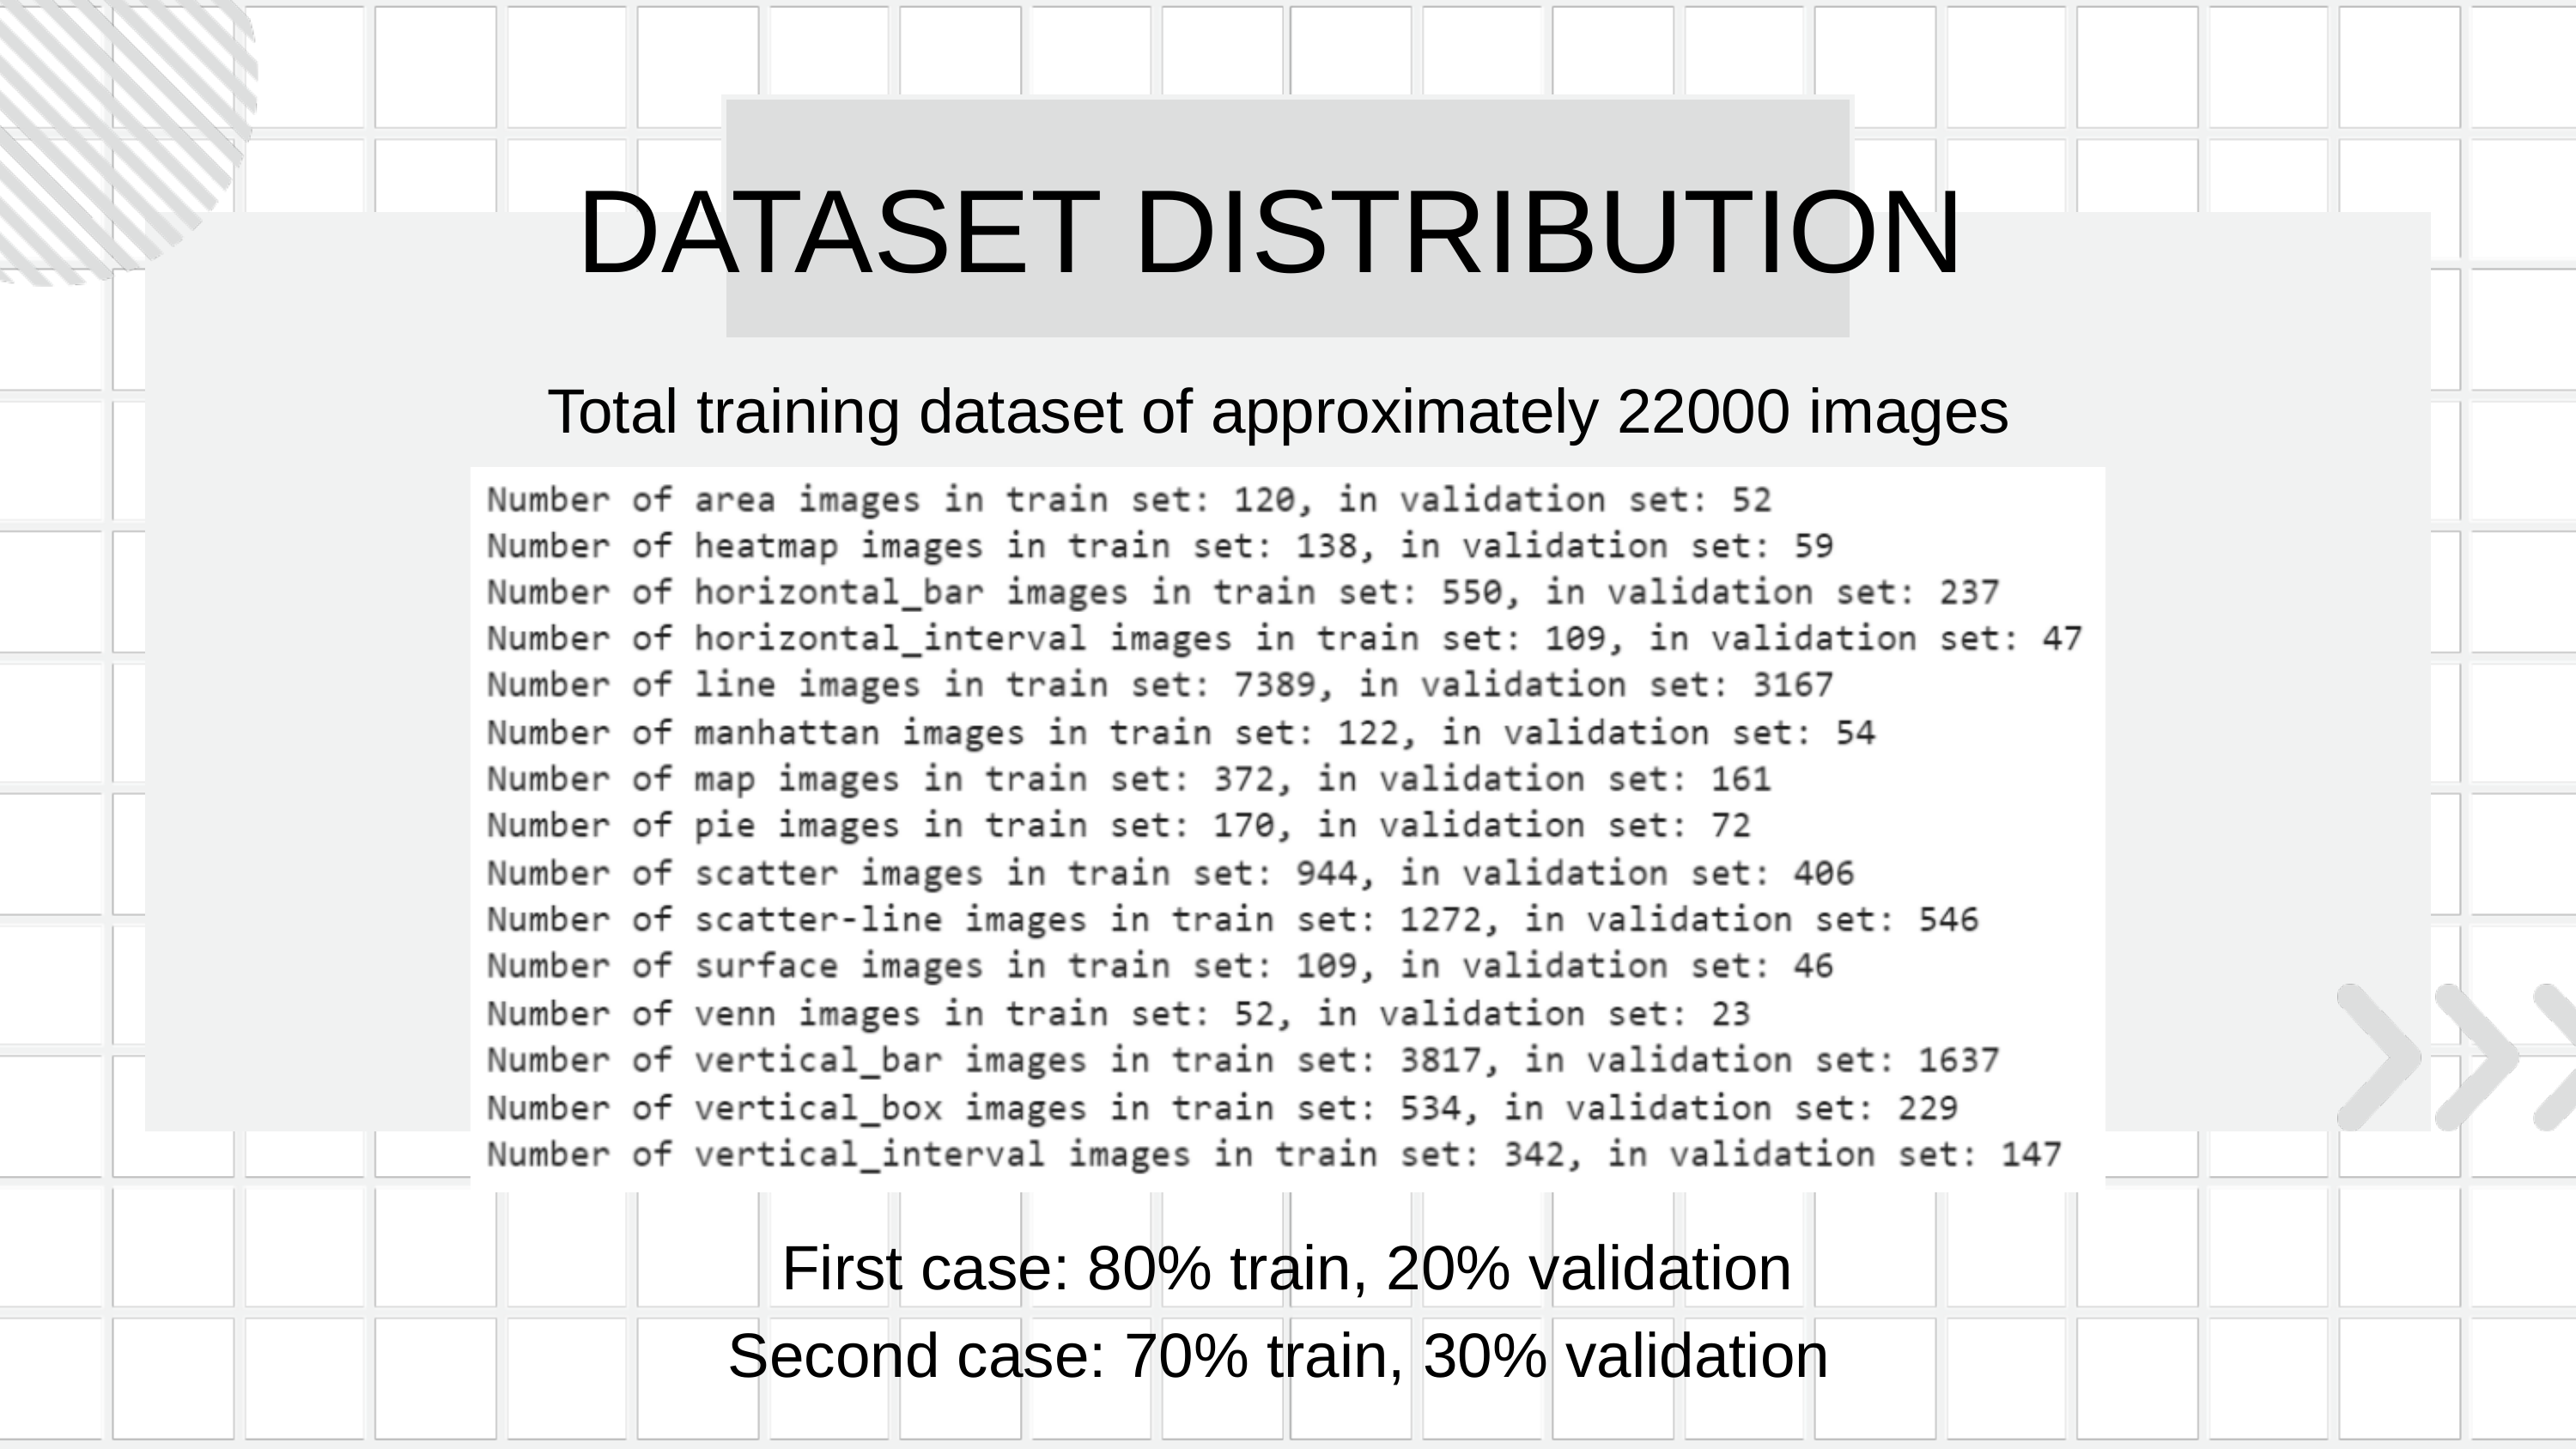

DATASET DISTRIBUTION

Total training dataset of approximately 22000 images

First case: 80% train, 20% validation
Second case: 70% train, 30% validation